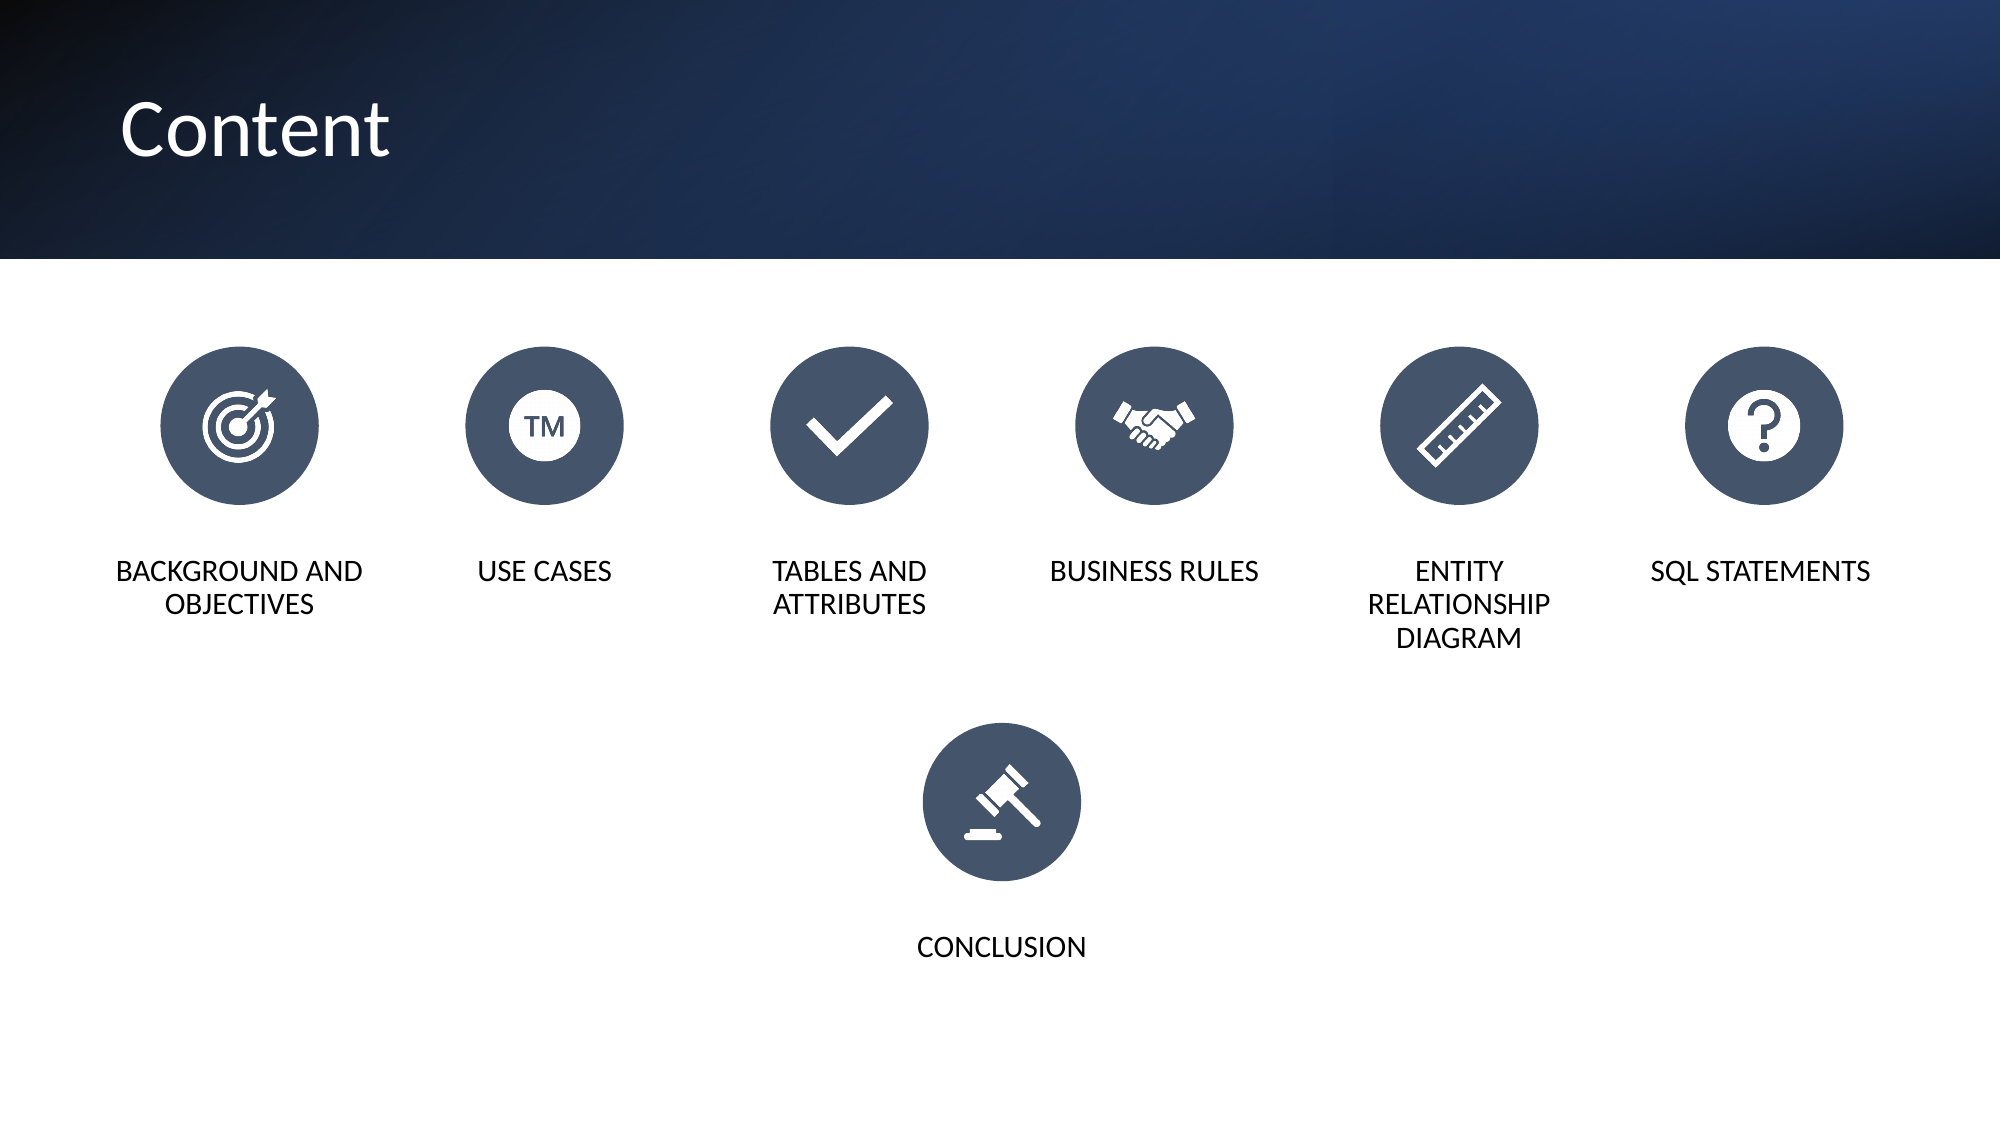

# Content
Background and objectives
Use Cases
Tables and attributes
Business Rules
Entity relationship diagram
SQL STATEMENTS
Conclusion